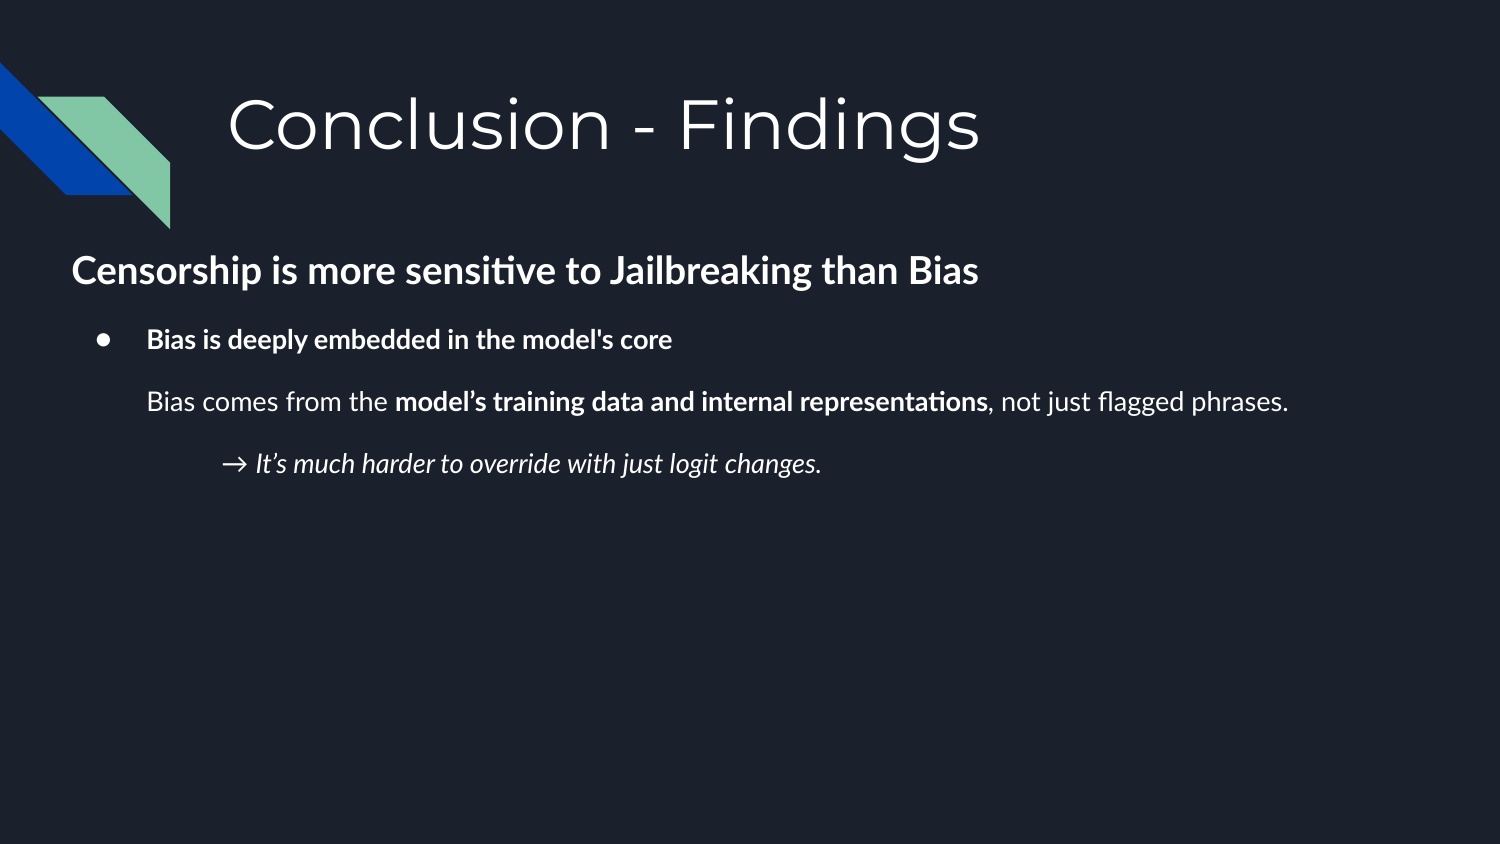

# Conclusion - Findings

Censorship is more sensitive to Jailbreaking than Bias
Bias is deeply embedded in the model's core
Bias comes from the model’s training data and internal representations, not just flagged phrases.
→ It’s much harder to override with just logit changes.